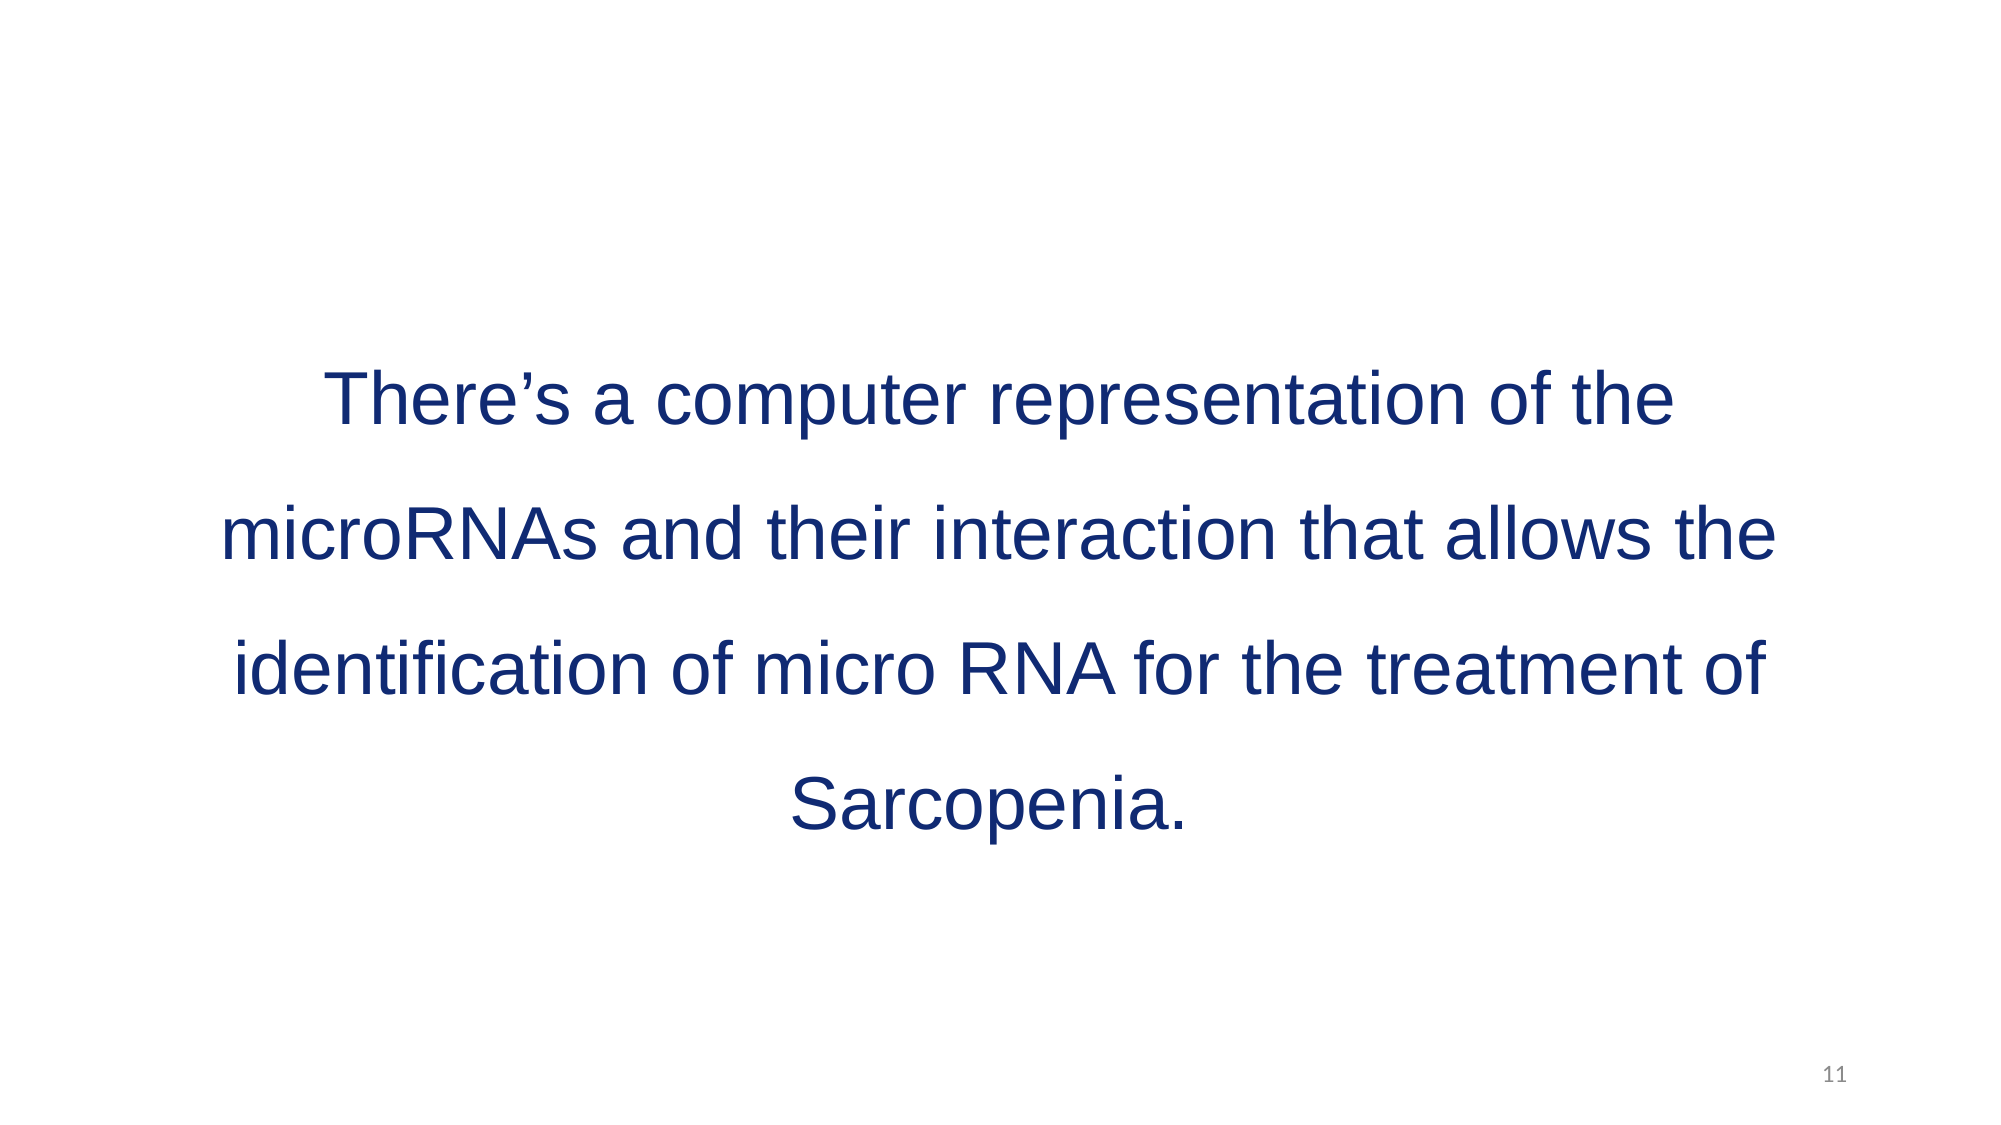

There’s a computer representation of the microRNAs and their interaction that allows the identification of micro RNA for the treatment of Sarcopenia.
11